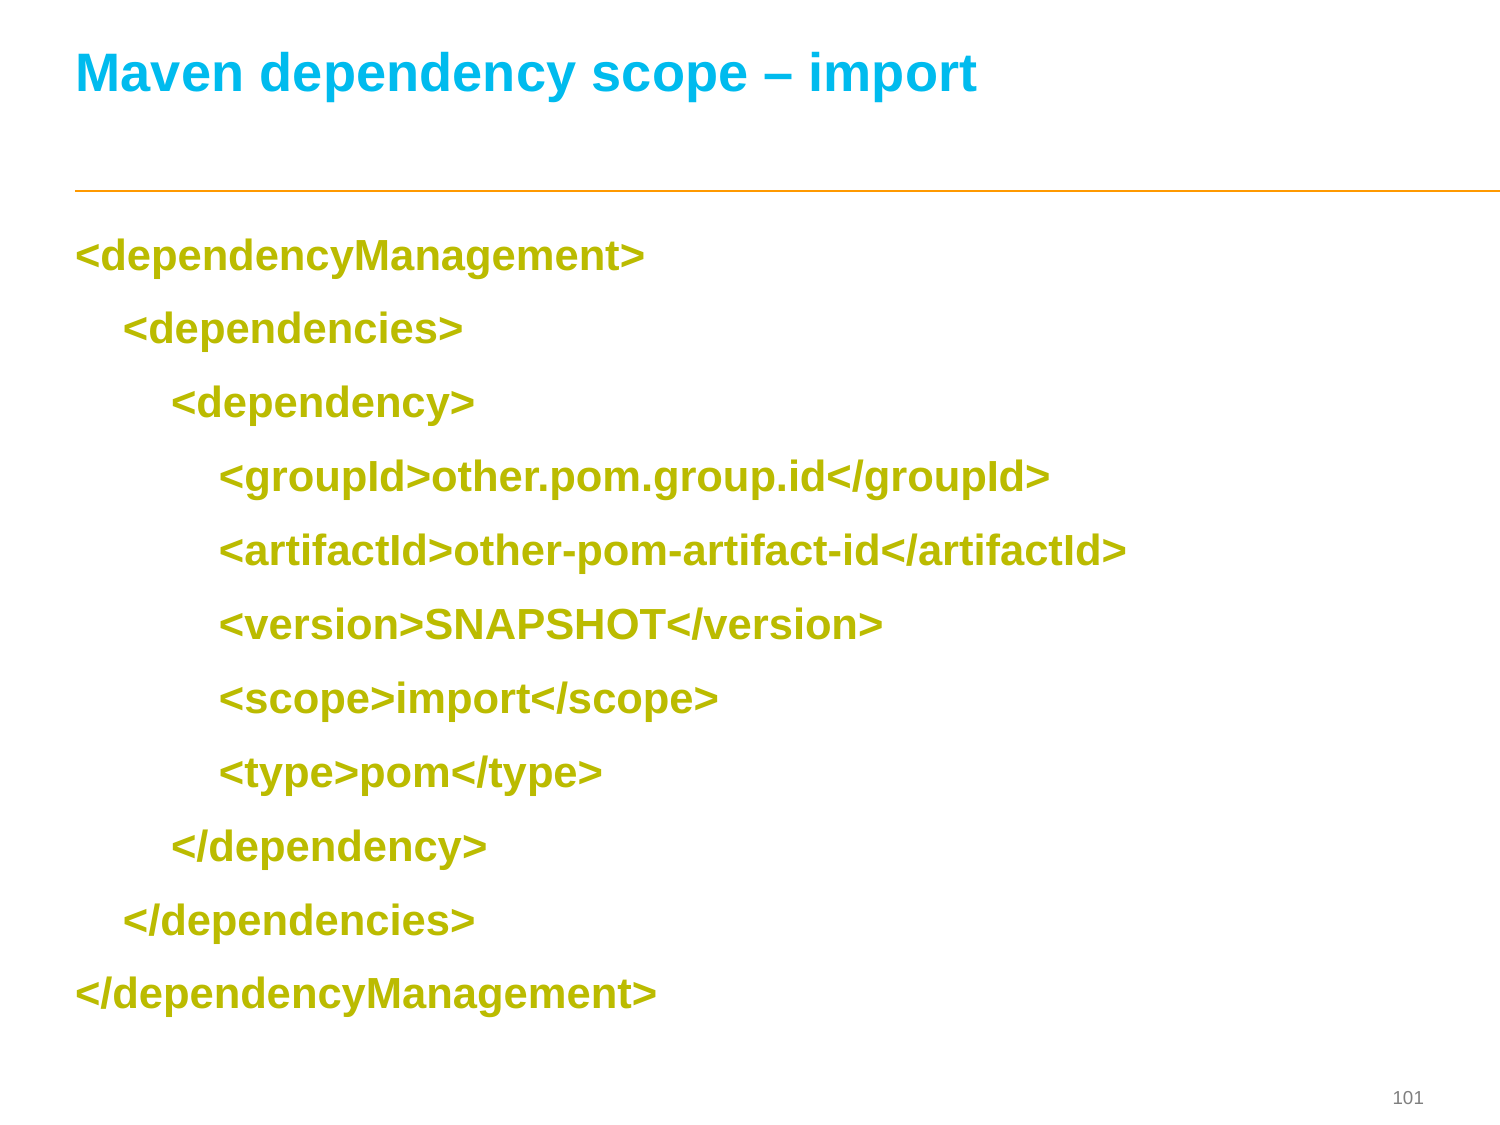

# Maven dependency scope – import
<dependencyManagement>
    <dependencies>
        <dependency>
            <groupId>other.pom.group.id</groupId>
            <artifactId>other-pom-artifact-id</artifactId>
            <version>SNAPSHOT</version>
            <scope>import</scope>
            <type>pom</type>
        </dependency>
    </dependencies>
</dependencyManagement>